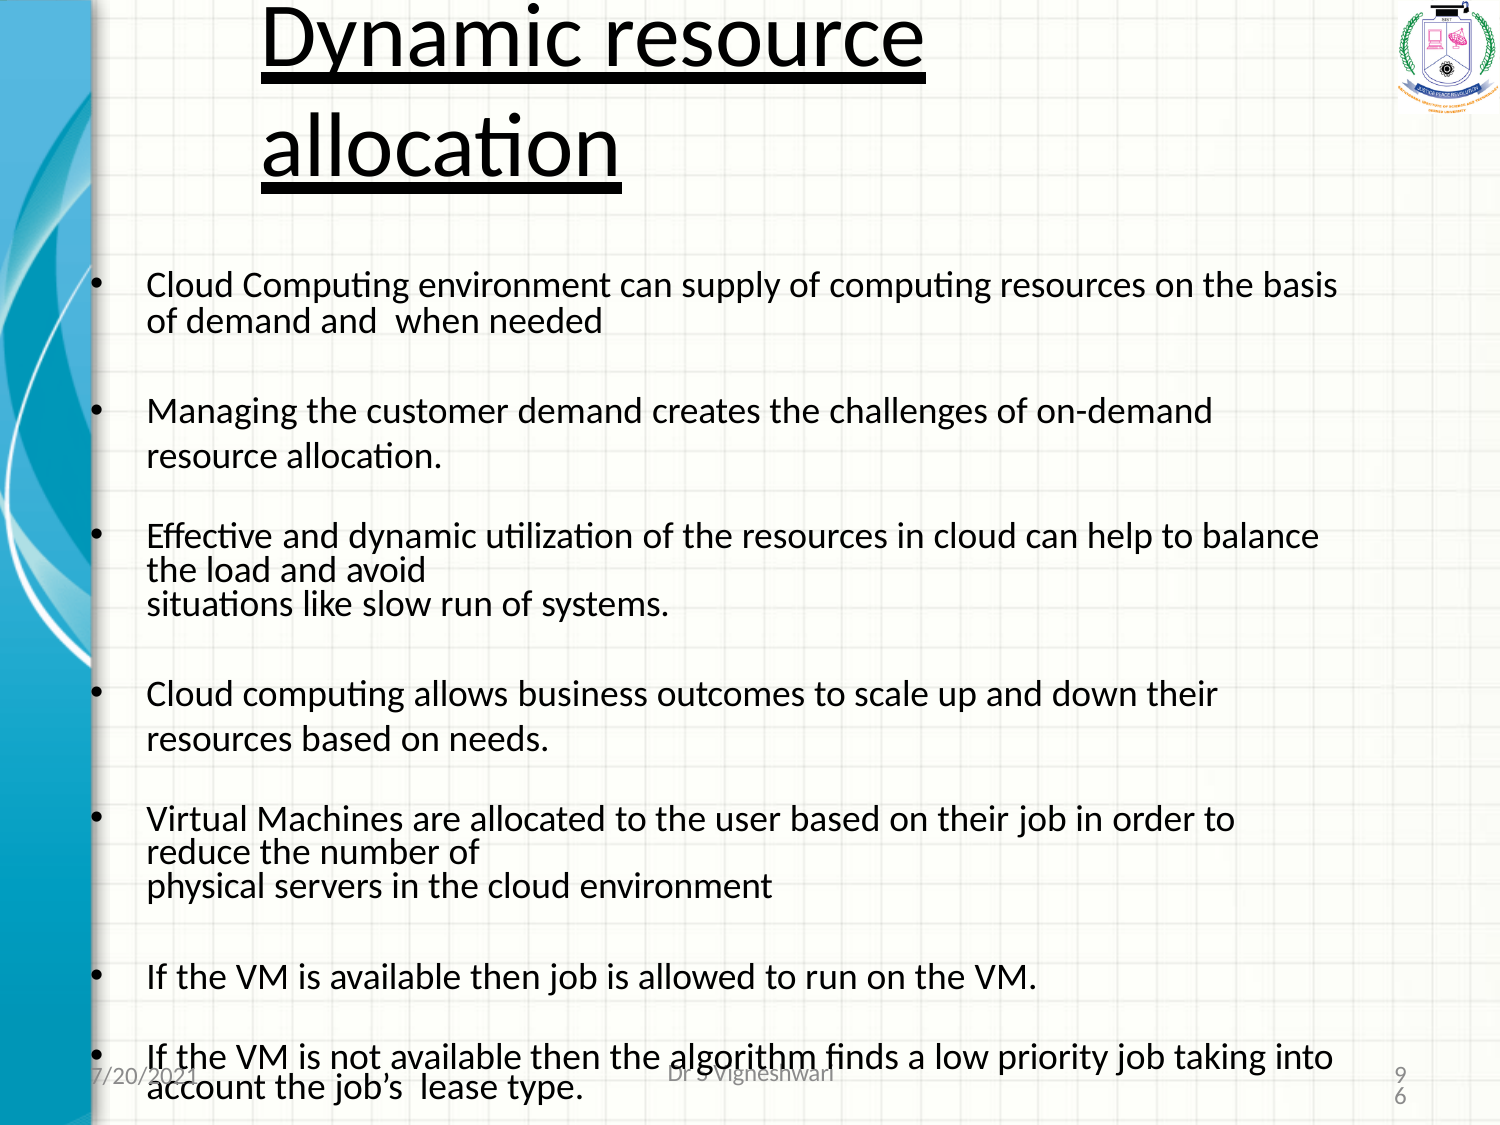

# Dynamic resource allocation
Cloud Computing environment can supply of computing resources on the basis of demand and  when needed

Managing the customer demand creates the challenges of on-demand resource allocation.

Effective and dynamic utilization of the resources in cloud can help to balance the load and avoid
situations like slow run of systems.

Cloud computing allows business outcomes to scale up and down their resources based on needs.

Virtual Machines are allocated to the user based on their job in order to reduce the number of
physical servers in the cloud environment

If the VM is available then job is allowed to run on the VM.

If the VM is not available then the algorithm finds a low priority job taking into account the job’s  lease type.
7/20/2021
Dr S Vigneshwari
96